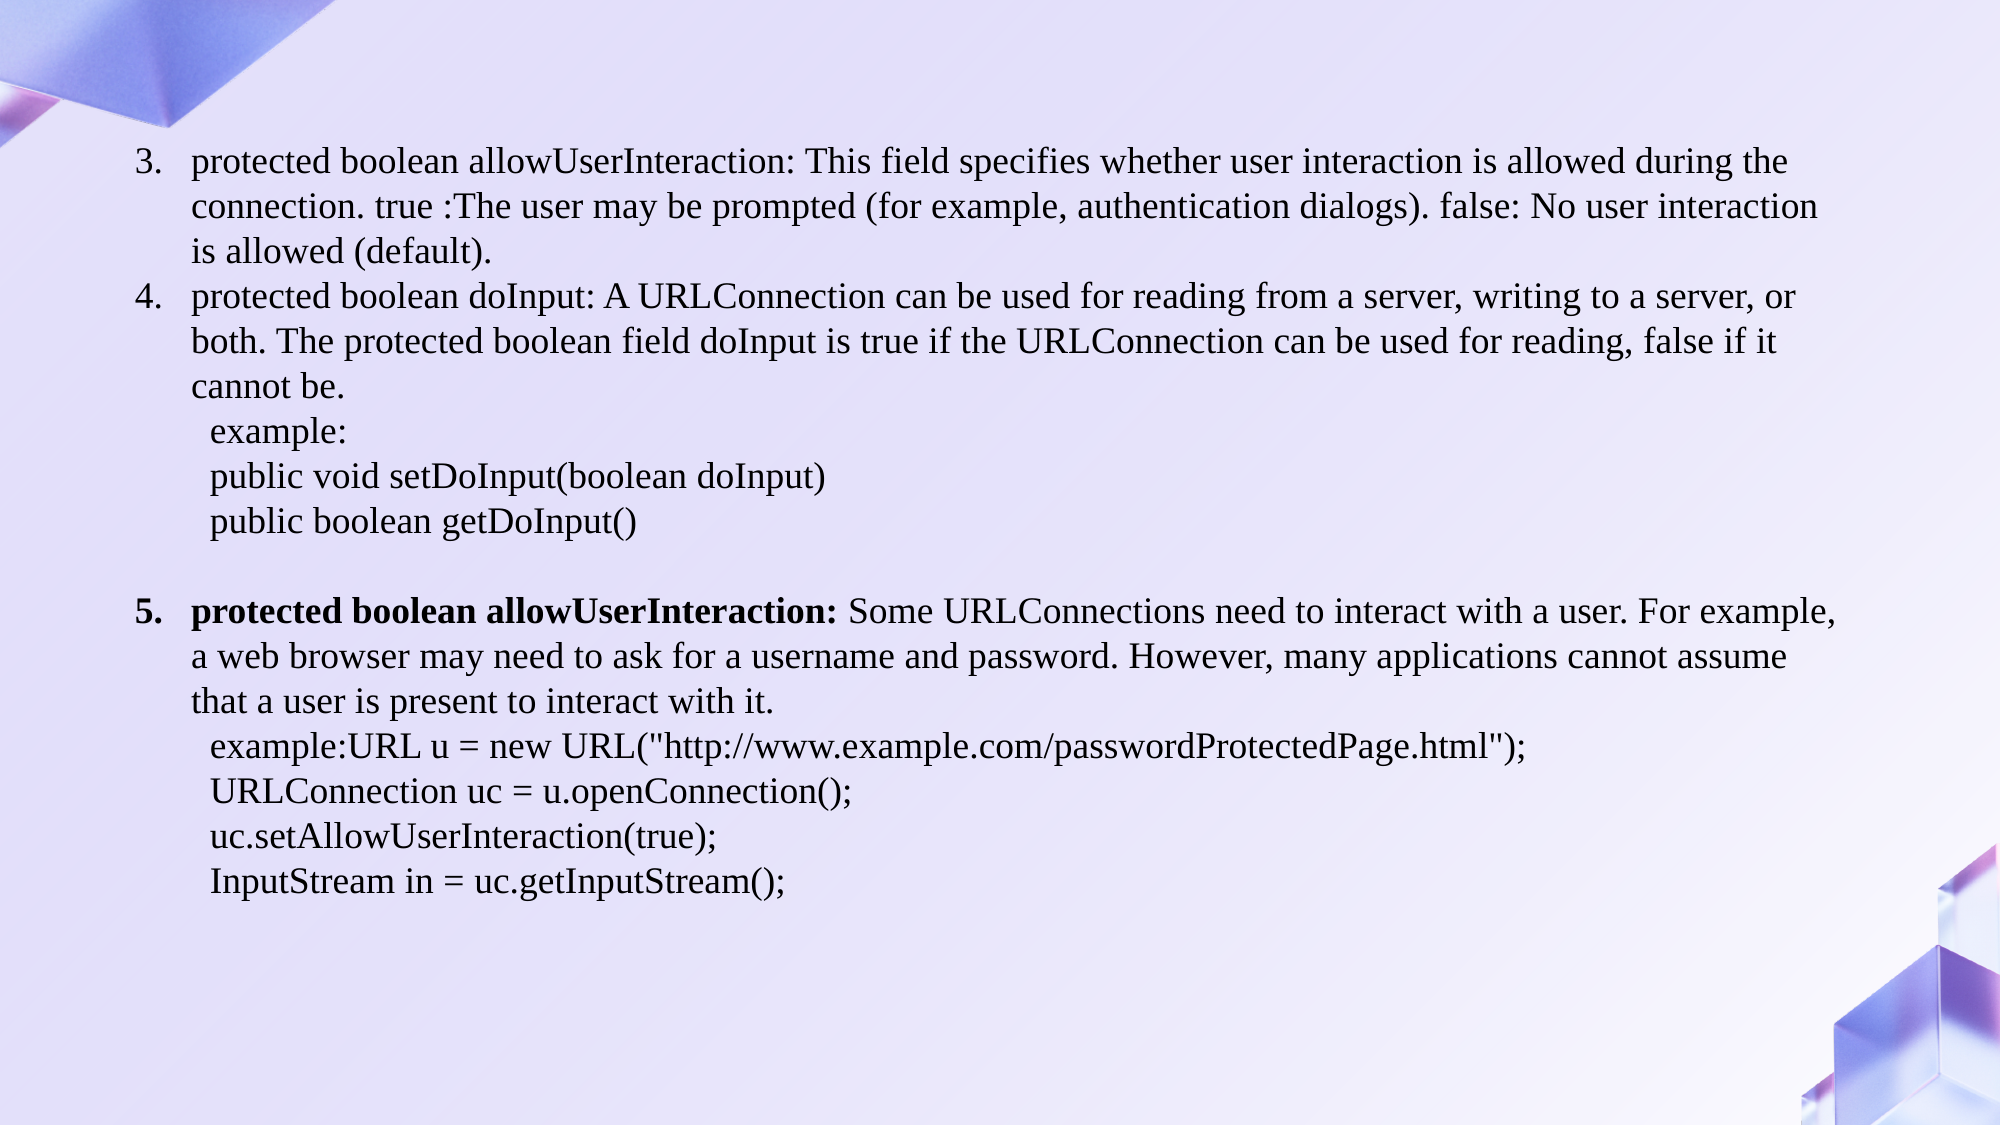

protected boolean allowUserInteraction: This field specifies whether user interaction is allowed during the connection. true :The user may be prompted (for example, authentication dialogs). false: No user interaction is allowed (default).
protected boolean doInput: A URLConnection can be used for reading from a server, writing to a server, or both. The protected boolean field doInput is true if the URLConnection can be used for reading, false if it cannot be.
example:
public void setDoInput(boolean doInput)
public boolean getDoInput()
protected boolean allowUserInteraction: Some URLConnections need to interact with a user. For example, a web browser may need to ask for a username and password. However, many applications cannot assume that a user is present to interact with it.
example:URL u = new URL("http://www.example.com/passwordProtectedPage.html");
URLConnection uc = u.openConnection();
uc.setAllowUserInteraction(true);
InputStream in = uc.getInputStream();